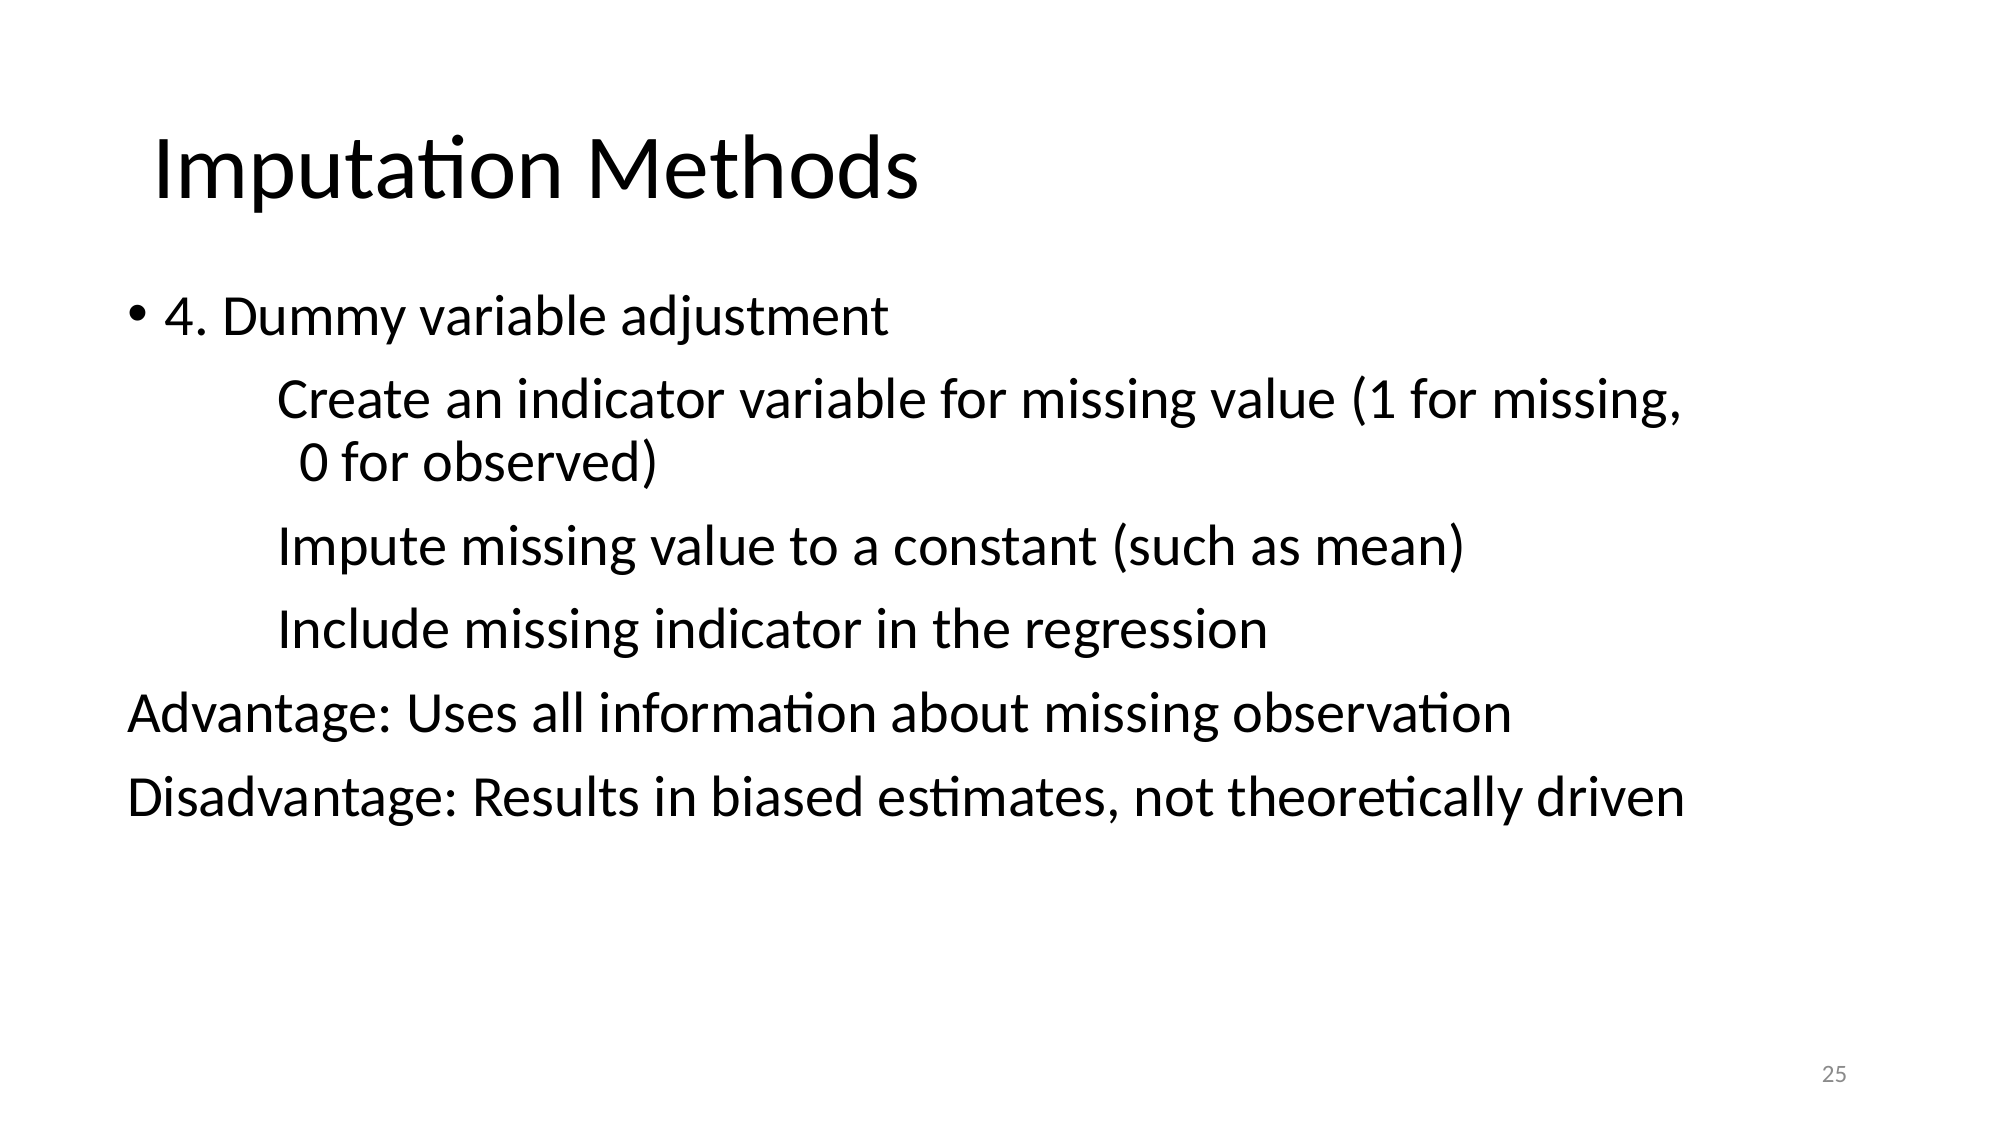

# Imputation Methods
4. Dummy variable adjustment
	Create an indicator variable for missing value (1 for missing,
             0 for observed)
	Impute missing value to a constant (such as mean)
	Include missing indicator in the regression
Advantage: Uses all information about missing observation
Disadvantage: Results in biased estimates, not theoretically driven
25